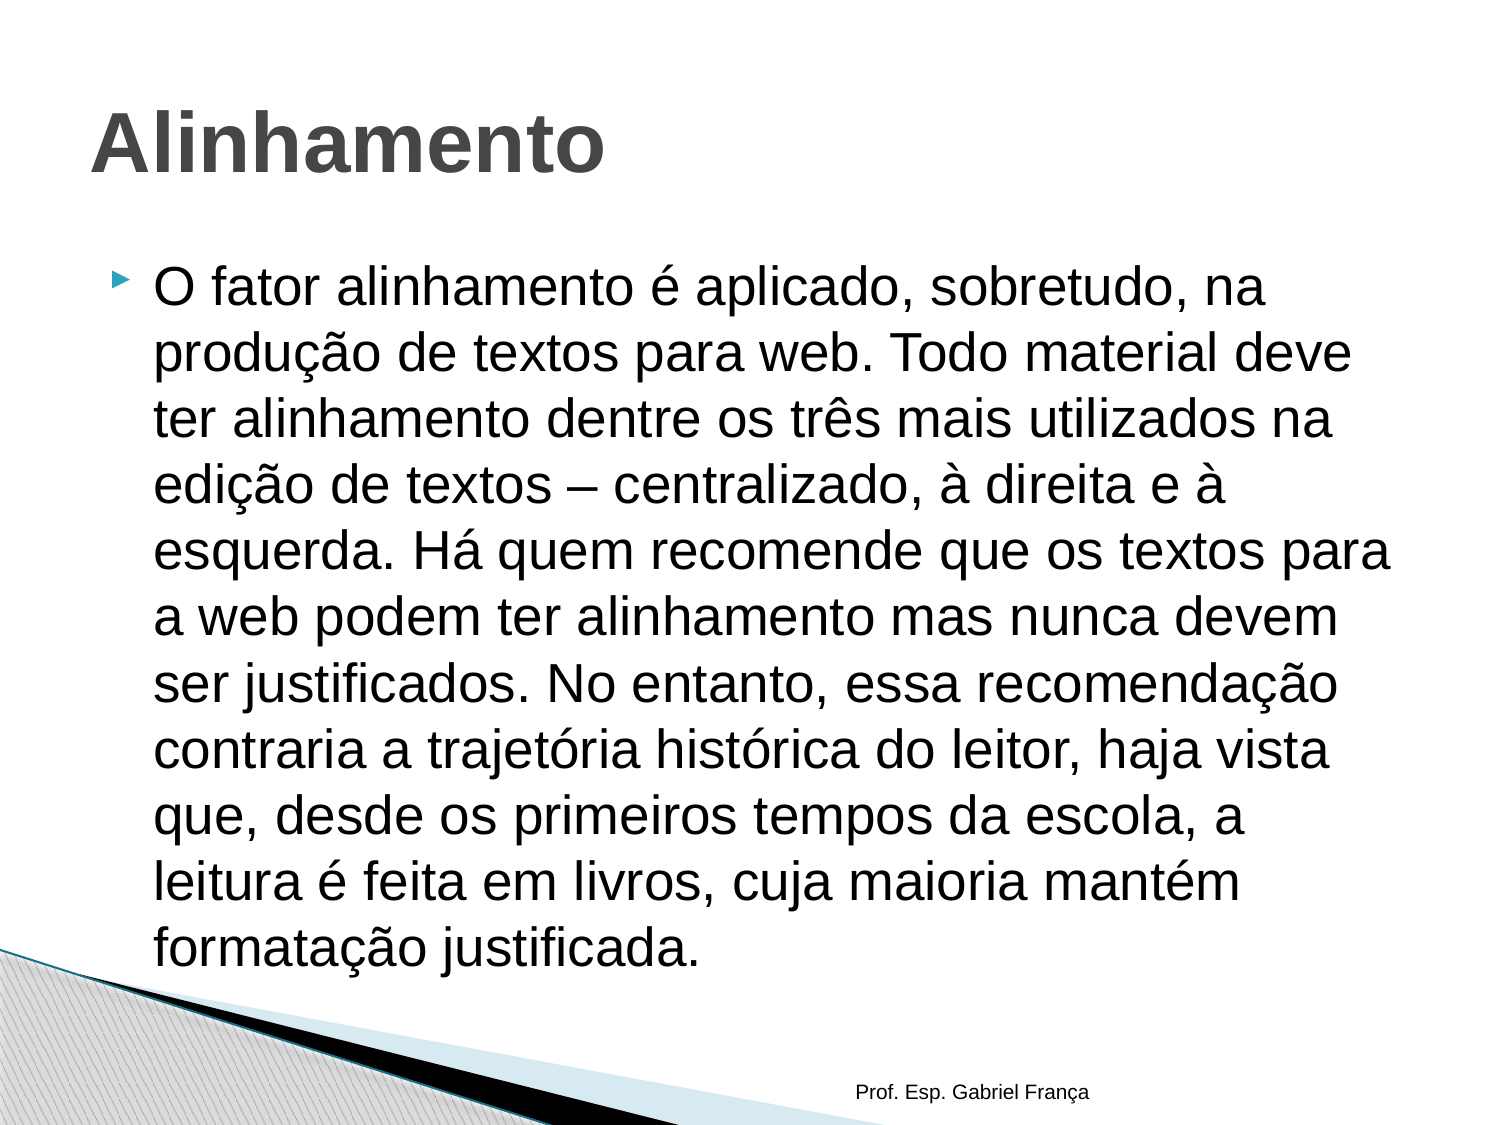

# Alinhamento
O fator alinhamento é aplicado, sobretudo, na produção de textos para web. Todo material deve ter alinhamento dentre os três mais utilizados na edição de textos – centralizado, à direita e à esquerda. Há quem recomende que os textos para a web podem ter alinhamento mas nunca devem ser justificados. No entanto, essa recomendação contraria a trajetória histórica do leitor, haja vista que, desde os primeiros tempos da escola, a leitura é feita em livros, cuja maioria mantém formatação justificada.
Prof. Esp. Gabriel França